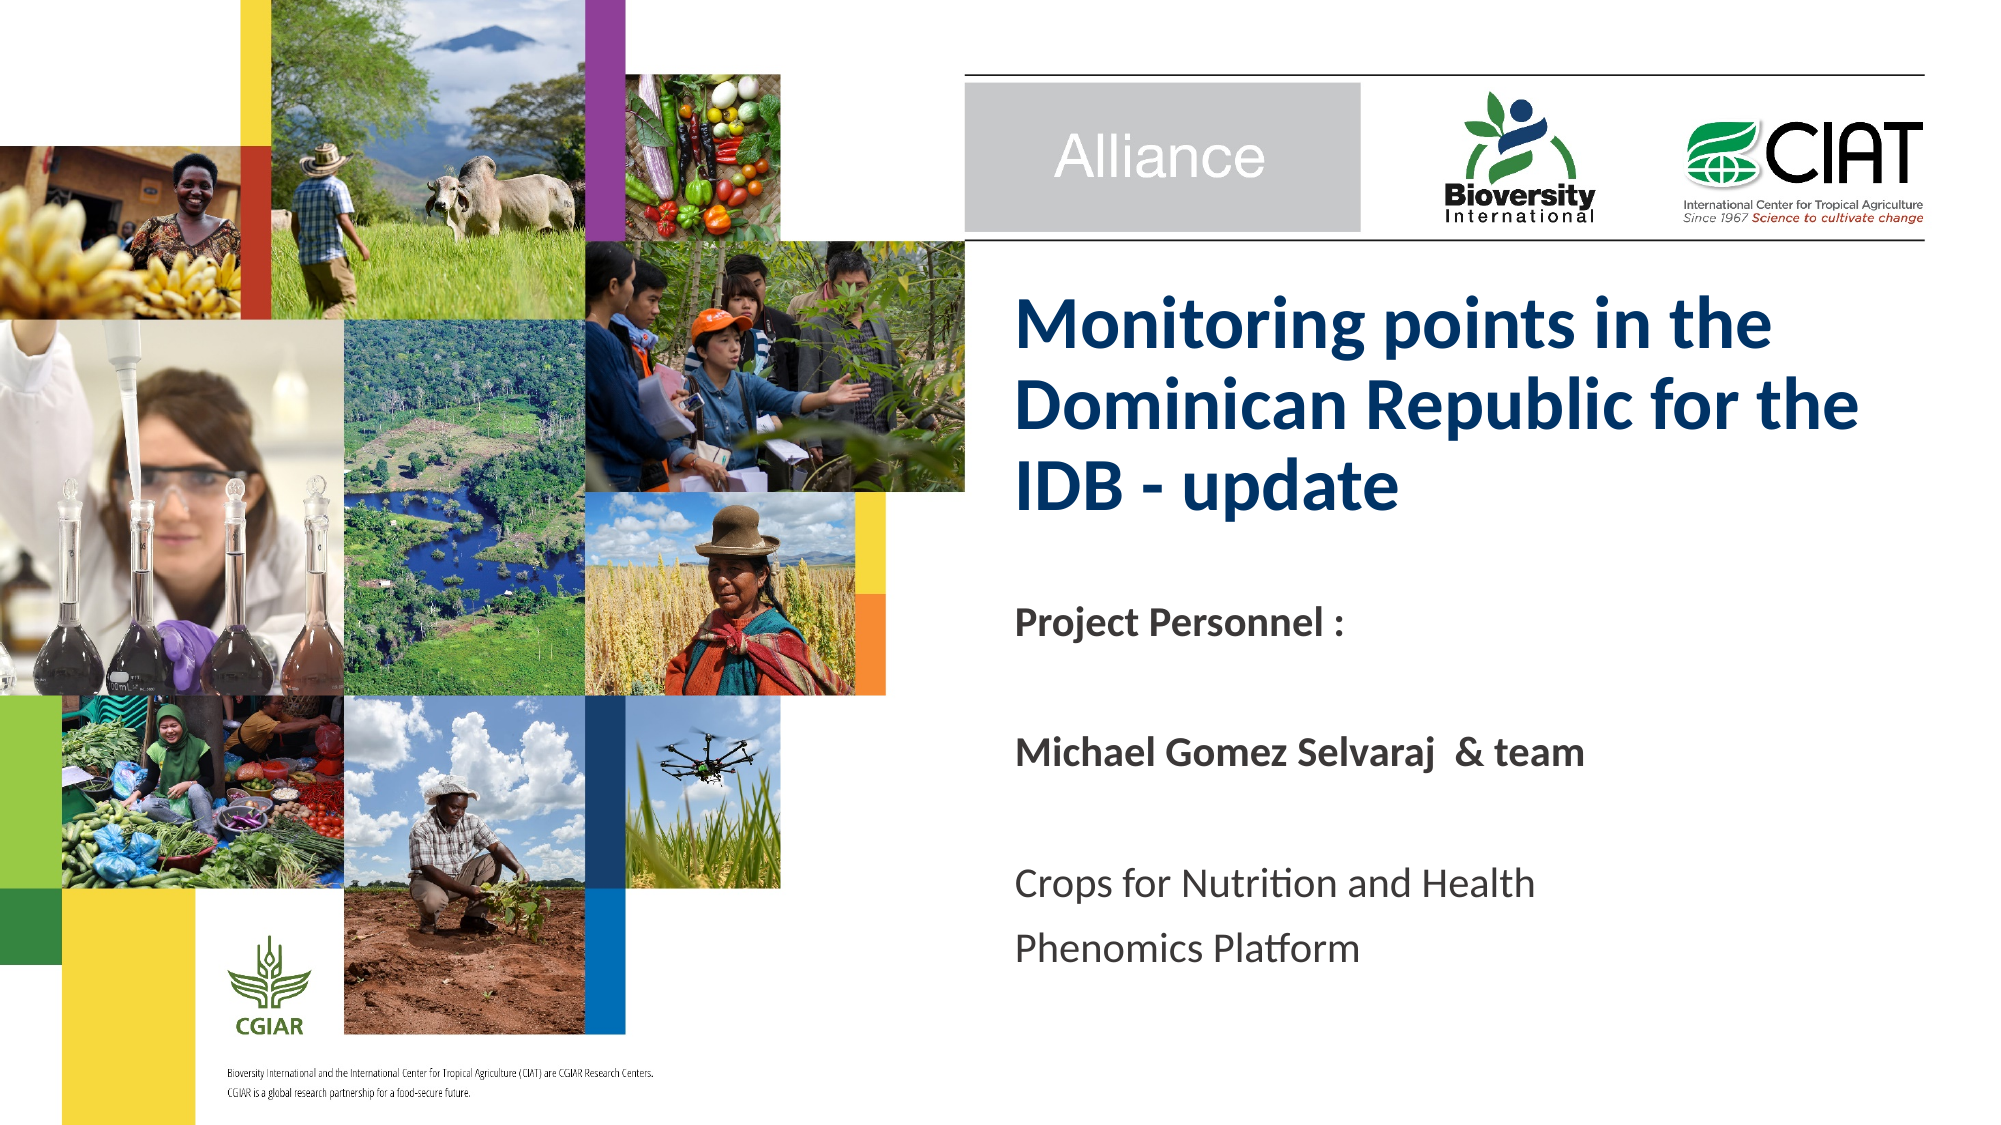

# Monitoring points in the Dominican Republic for the IDB - update
Project Personnel :

Michael Gomez Selvaraj  & team

Crops for Nutrition and Health
Phenomics Platform